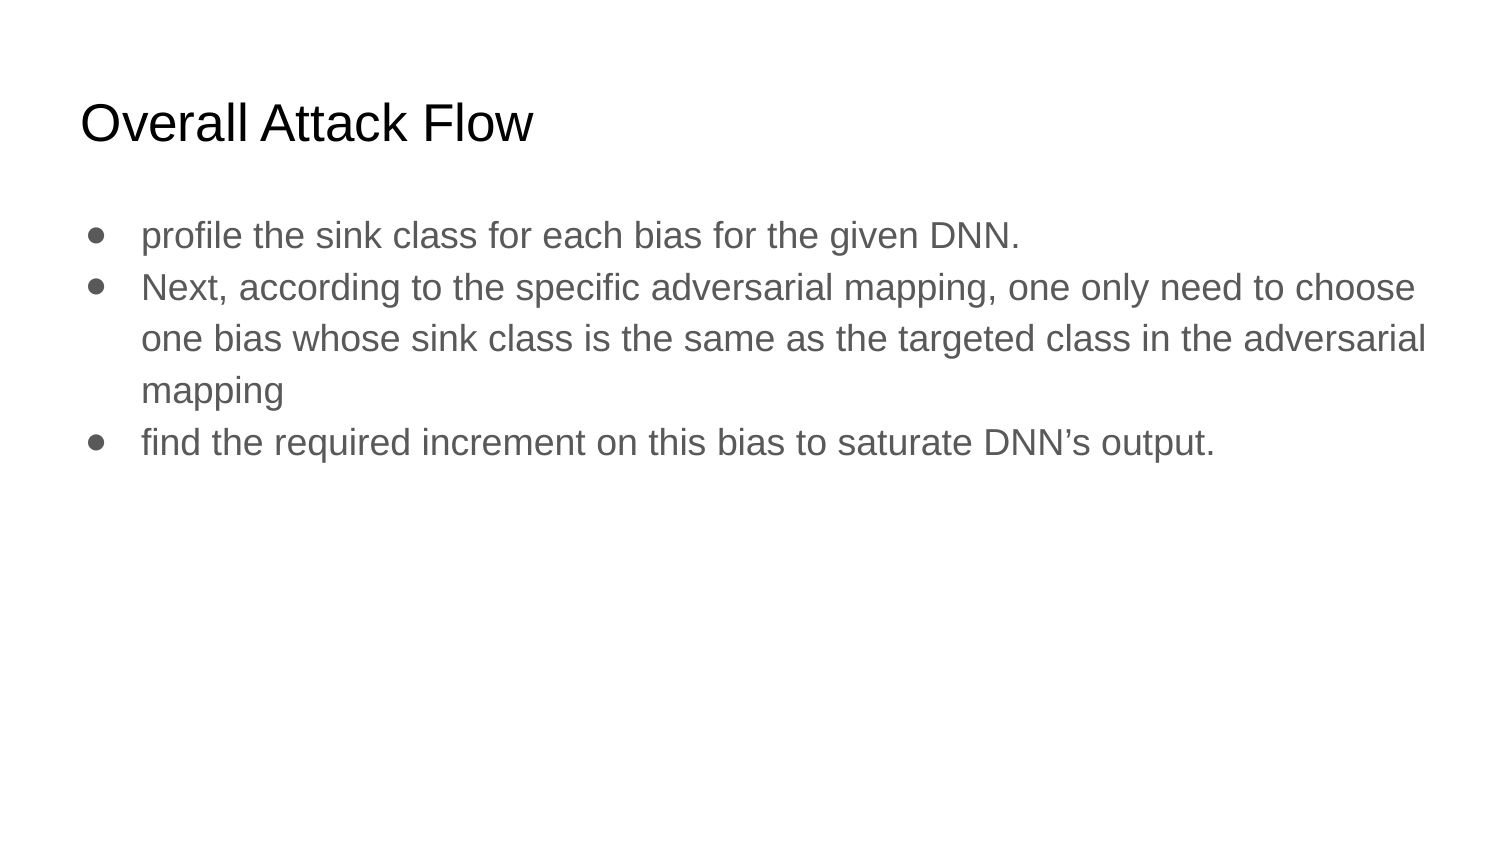

# Overall Attack Flow
profile the sink class for each bias for the given DNN.
Next, according to the specific adversarial mapping, one only need to choose one bias whose sink class is the same as the targeted class in the adversarial mapping
find the required increment on this bias to saturate DNN’s output.